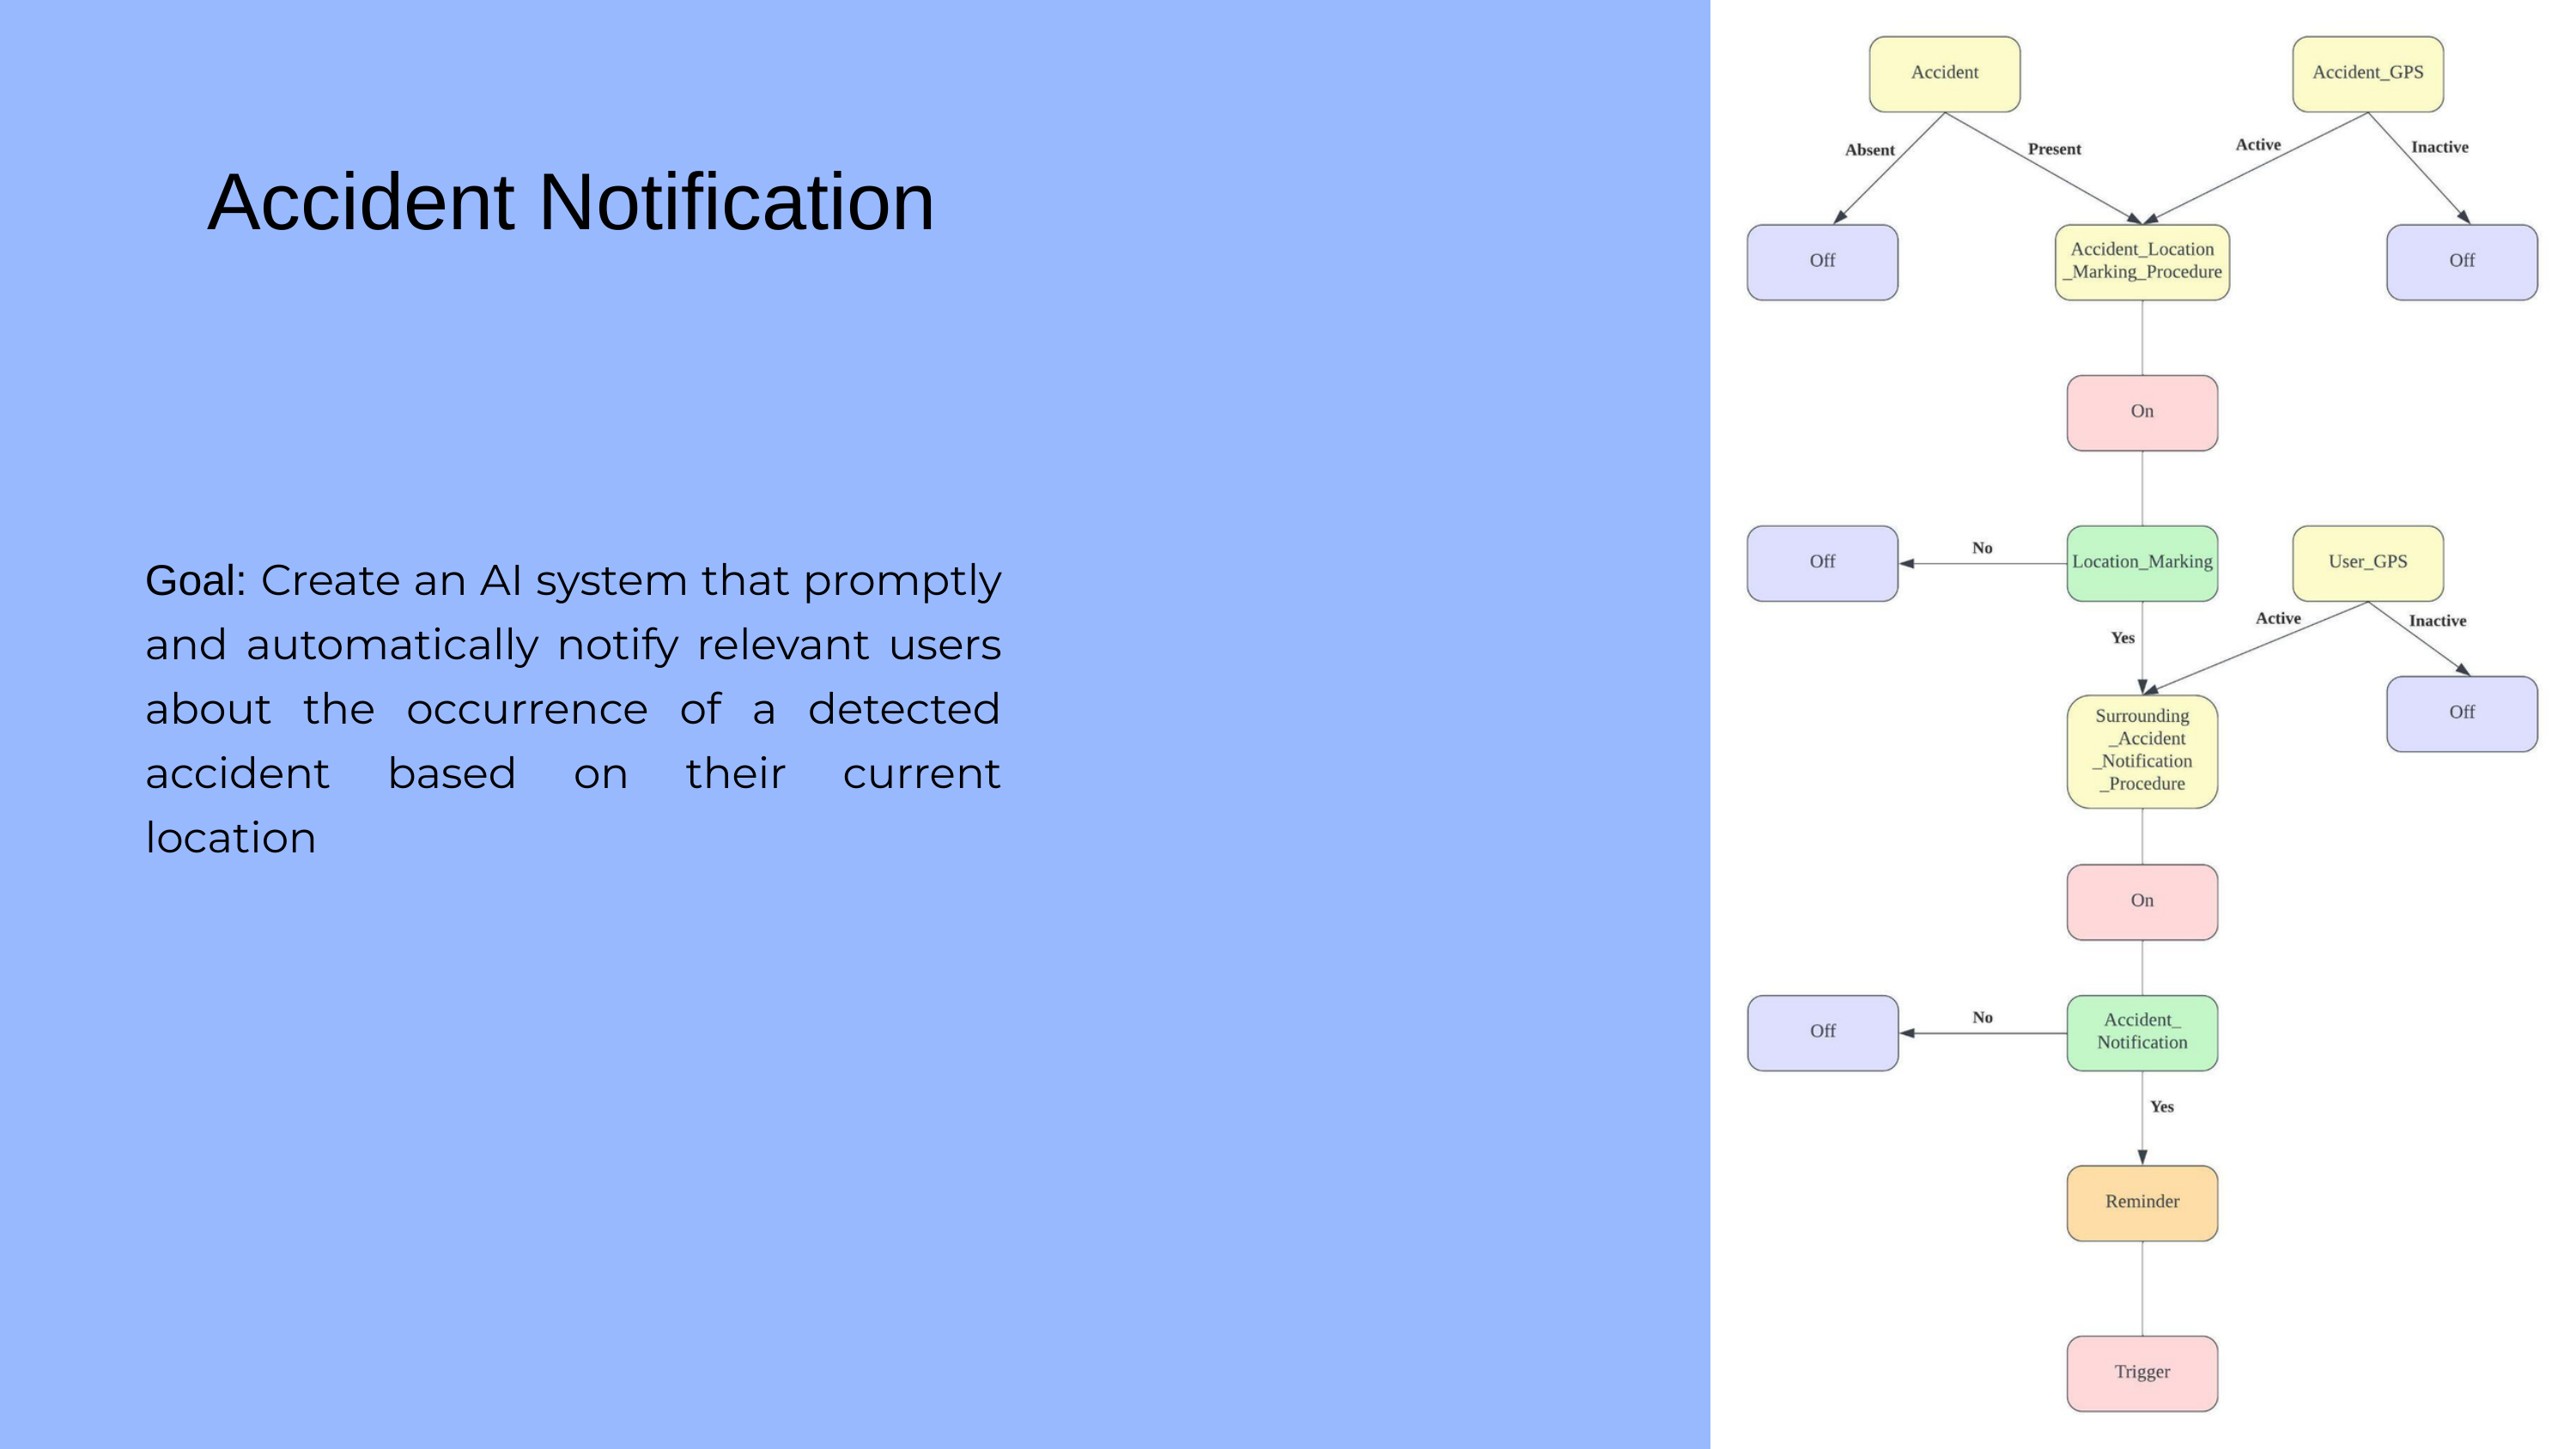

Accident Notification
Goal: Create an AI system that promptly and automatically notify relevant users about the occurrence of a detected accident based on their current location